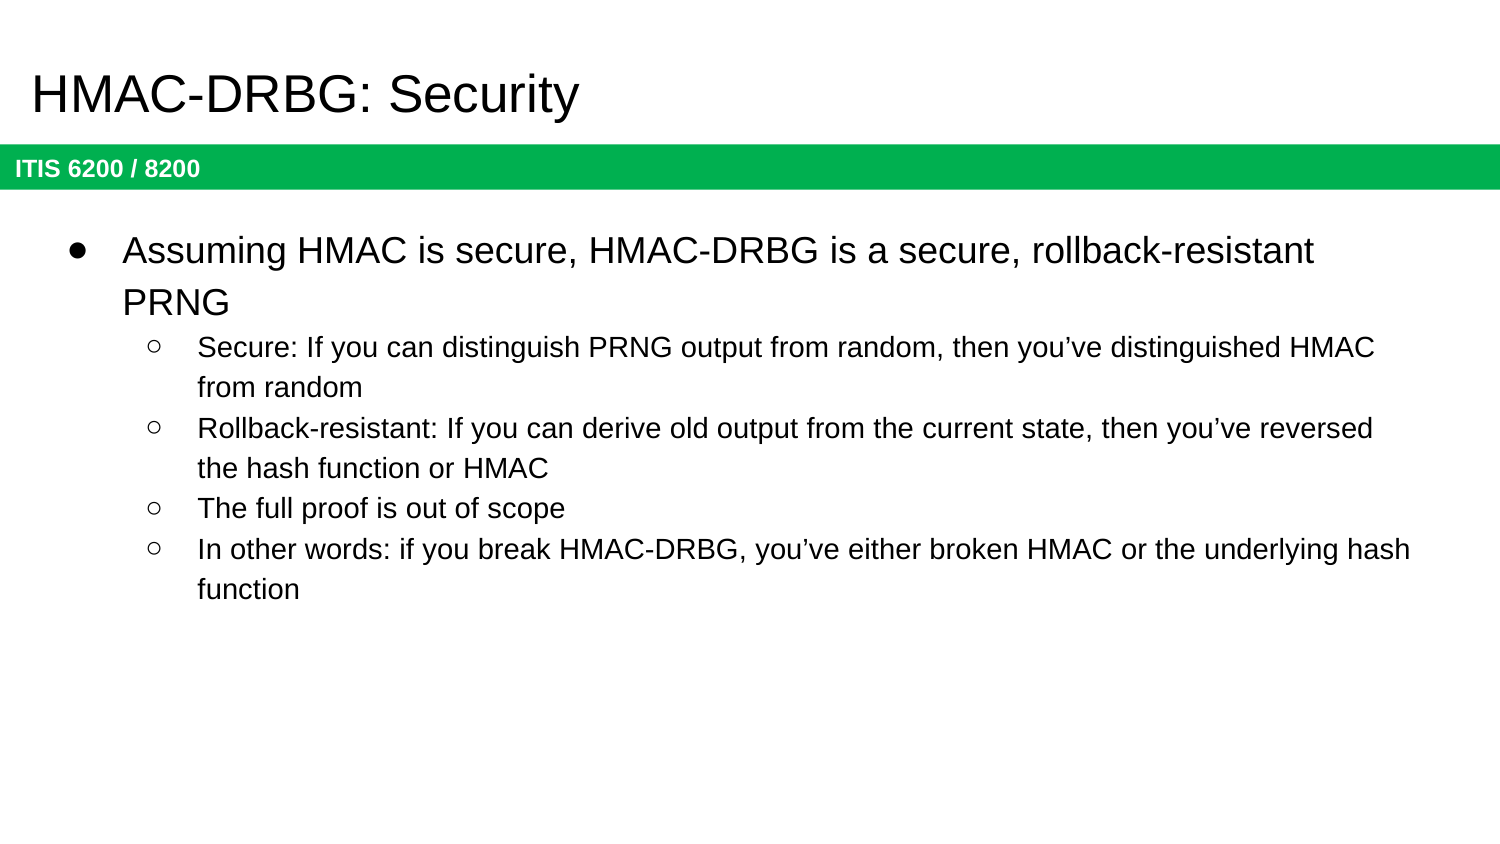

# HMAC-DRBG: Security
Assuming HMAC is secure, HMAC-DRBG is a secure, rollback-resistant PRNG
Secure: If you can distinguish PRNG output from random, then you’ve distinguished HMAC from random
Rollback-resistant: If you can derive old output from the current state, then you’ve reversed the hash function or HMAC
The full proof is out of scope
In other words: if you break HMAC-DRBG, you’ve either broken HMAC or the underlying hash function